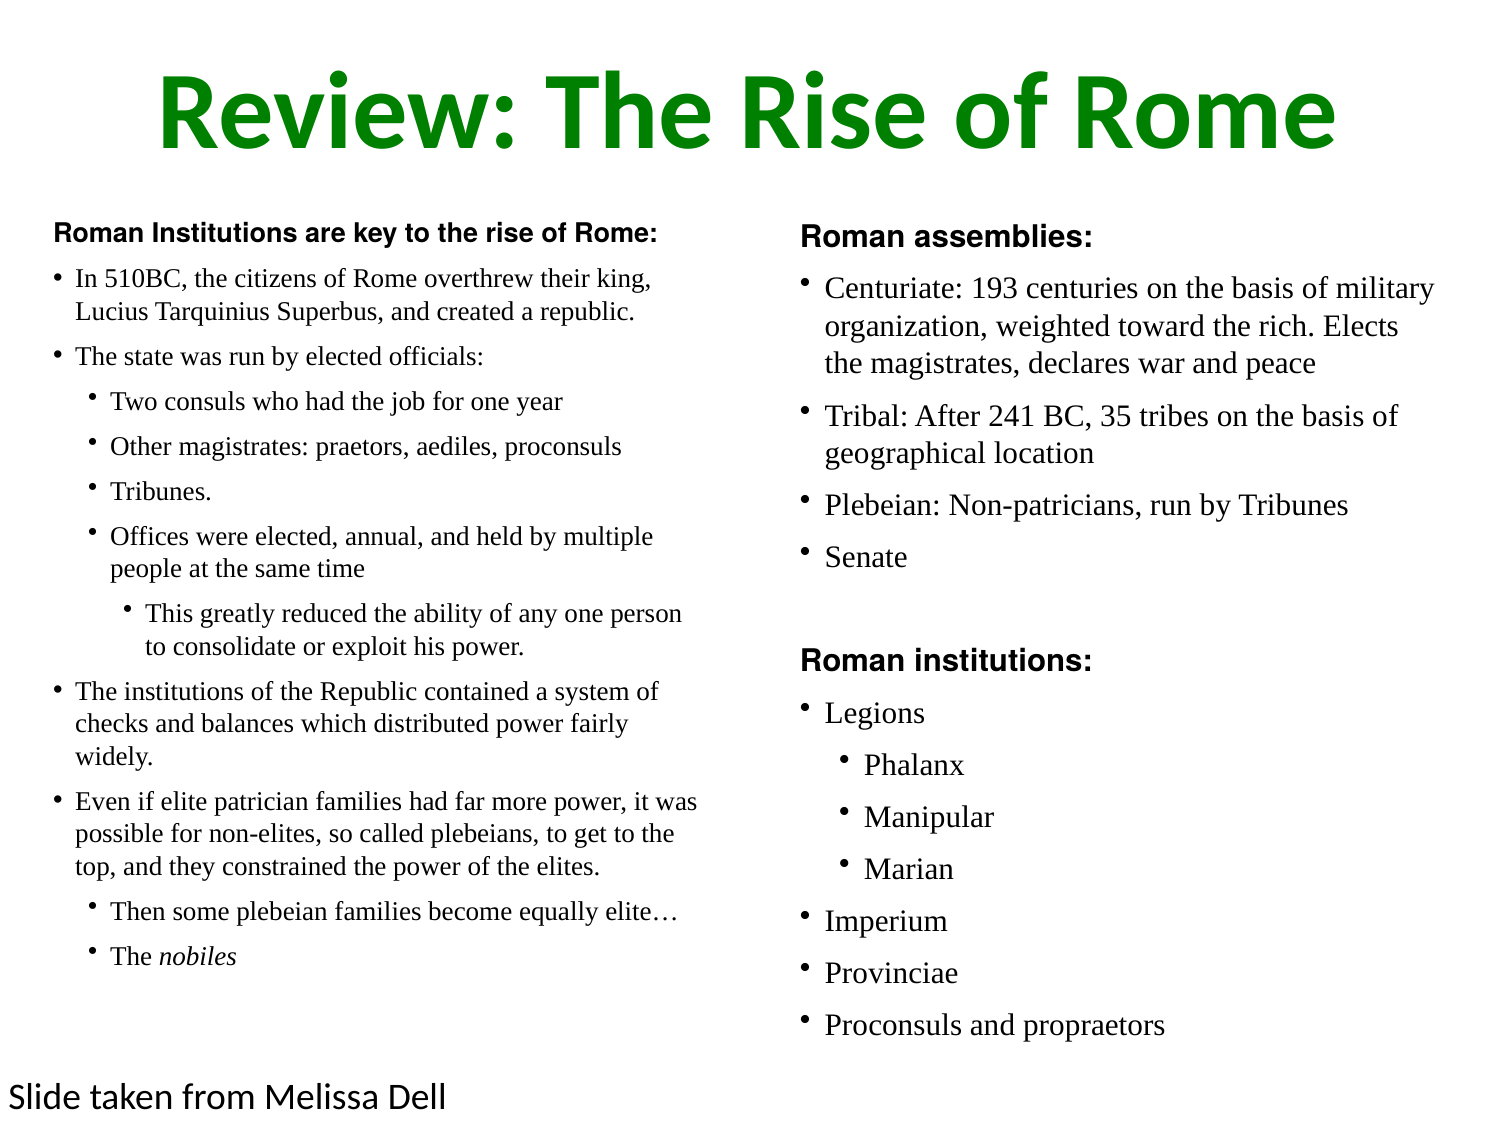

Review: The Rise of Rome
Roman Institutions are key to the rise of Rome:
In 510BC, the citizens of Rome overthrew their king, Lucius Tarquinius Superbus, and created a republic.
The state was run by elected officials:
Two consuls who had the job for one year
Other magistrates: praetors, aediles, proconsuls
Tribunes.
Offices were elected, annual, and held by multiple people at the same time
This greatly reduced the ability of any one person to consolidate or exploit his power.
The institutions of the Republic contained a system of checks and balances which distributed power fairly widely.
Even if elite patrician families had far more power, it was possible for non-elites, so called plebeians, to get to the top, and they constrained the power of the elites.
Then some plebeian families become equally elite…
The nobiles
Roman assemblies:
Centuriate: 193 centuries on the basis of military organization, weighted toward the rich. Elects the magistrates, declares war and peace
Tribal: After 241 BC, 35 tribes on the basis of geographical location
Plebeian: Non-patricians, run by Tribunes
Senate

Roman institutions:
Legions
Phalanx
Manipular
Marian
Imperium
Provinciae
Proconsuls and propraetors
Slide taken from Melissa Dell